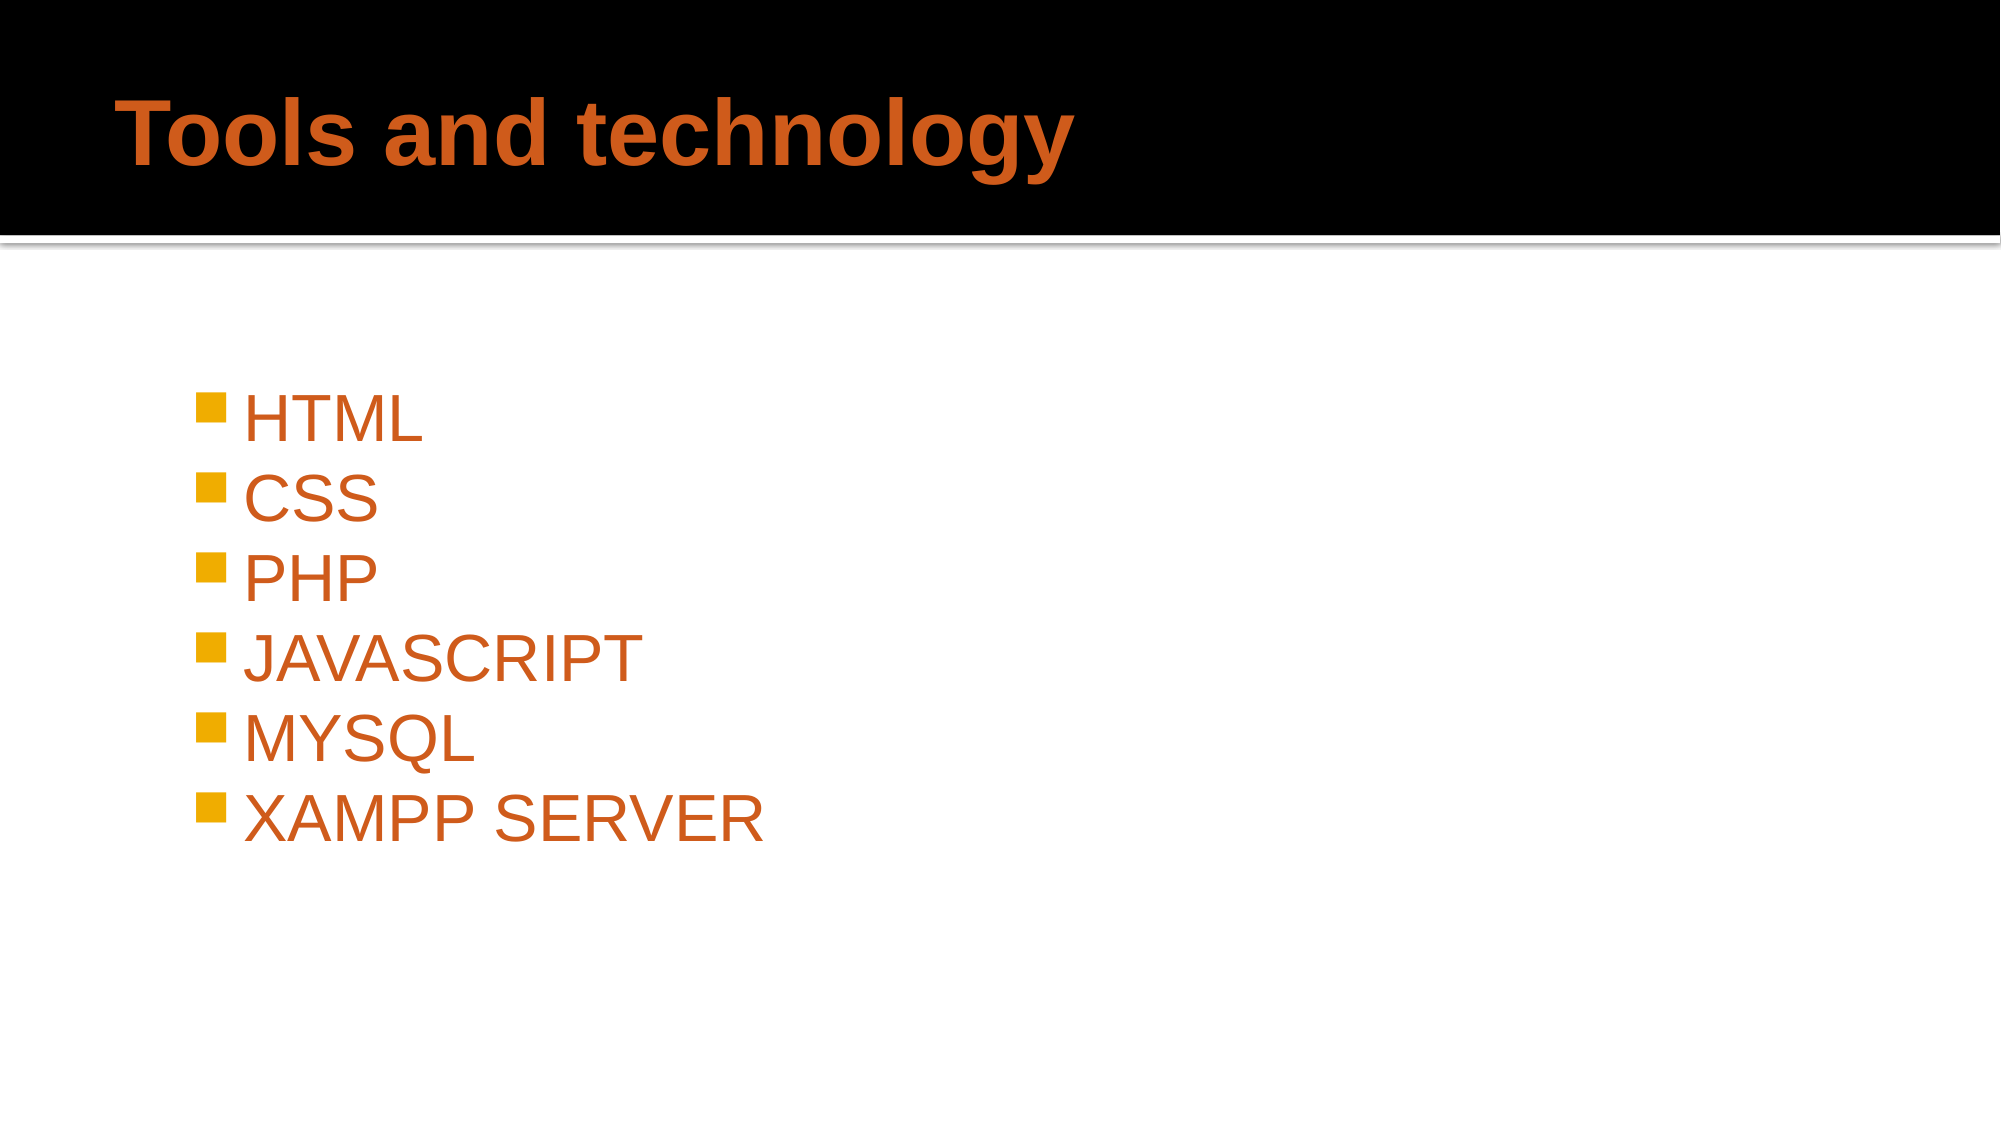

# Tools and technology
HTML
CSS
PHP
JAVASCRIPT
MYSQL
XAMPP SERVER